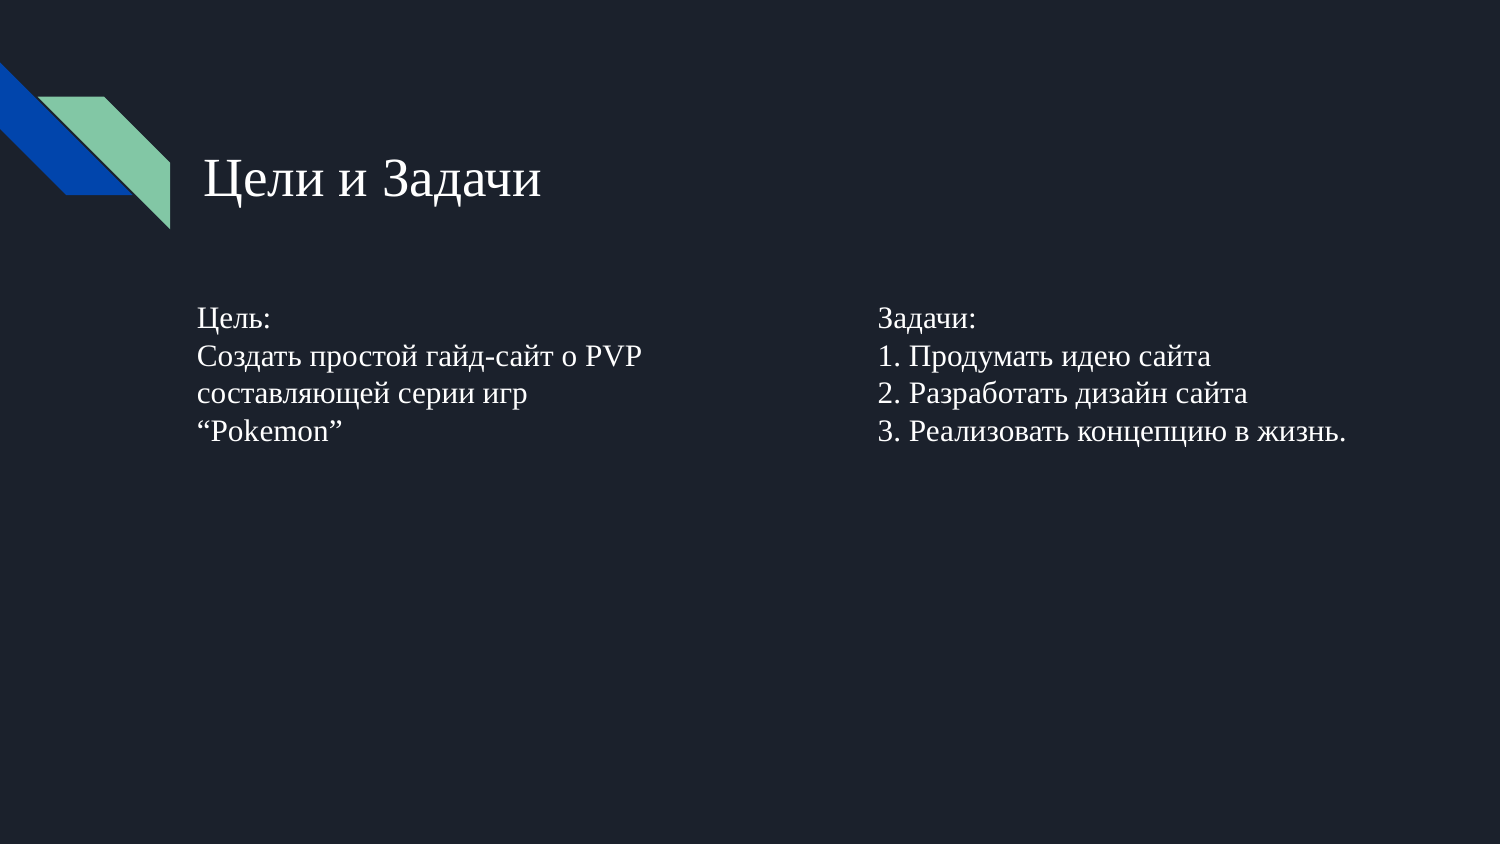

Цели и Задачи
Цель:
Создать простой гайд-сайт о PVP составляющей серии игр “Pokemon”

Задачи:
1. Продумать идею сайта
2. Разработать дизайн сайта
3. Реализовать концепцию в жизнь.